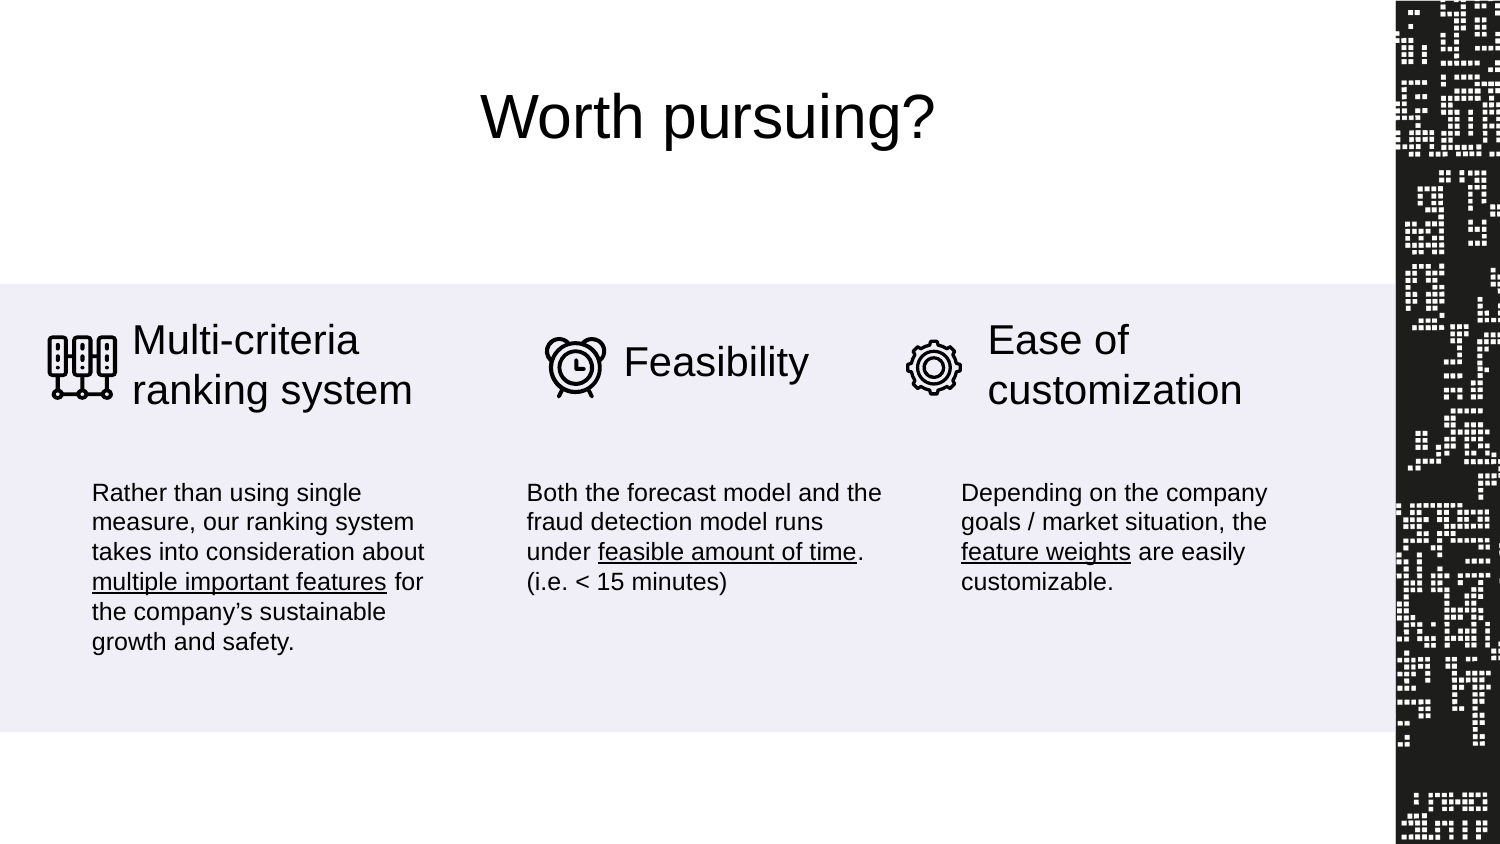

Worth pursuing?

Multi-criteria ranking system
# Ease of customization

Feasibility

Rather than using single measure, our ranking system takes into consideration about multiple important features for the company’s sustainable growth and safety.
Both the forecast model and the fraud detection model runs under feasible amount of time. (i.e. < 15 minutes)
Depending on the company goals / market situation, the feature weights are easily customizable.